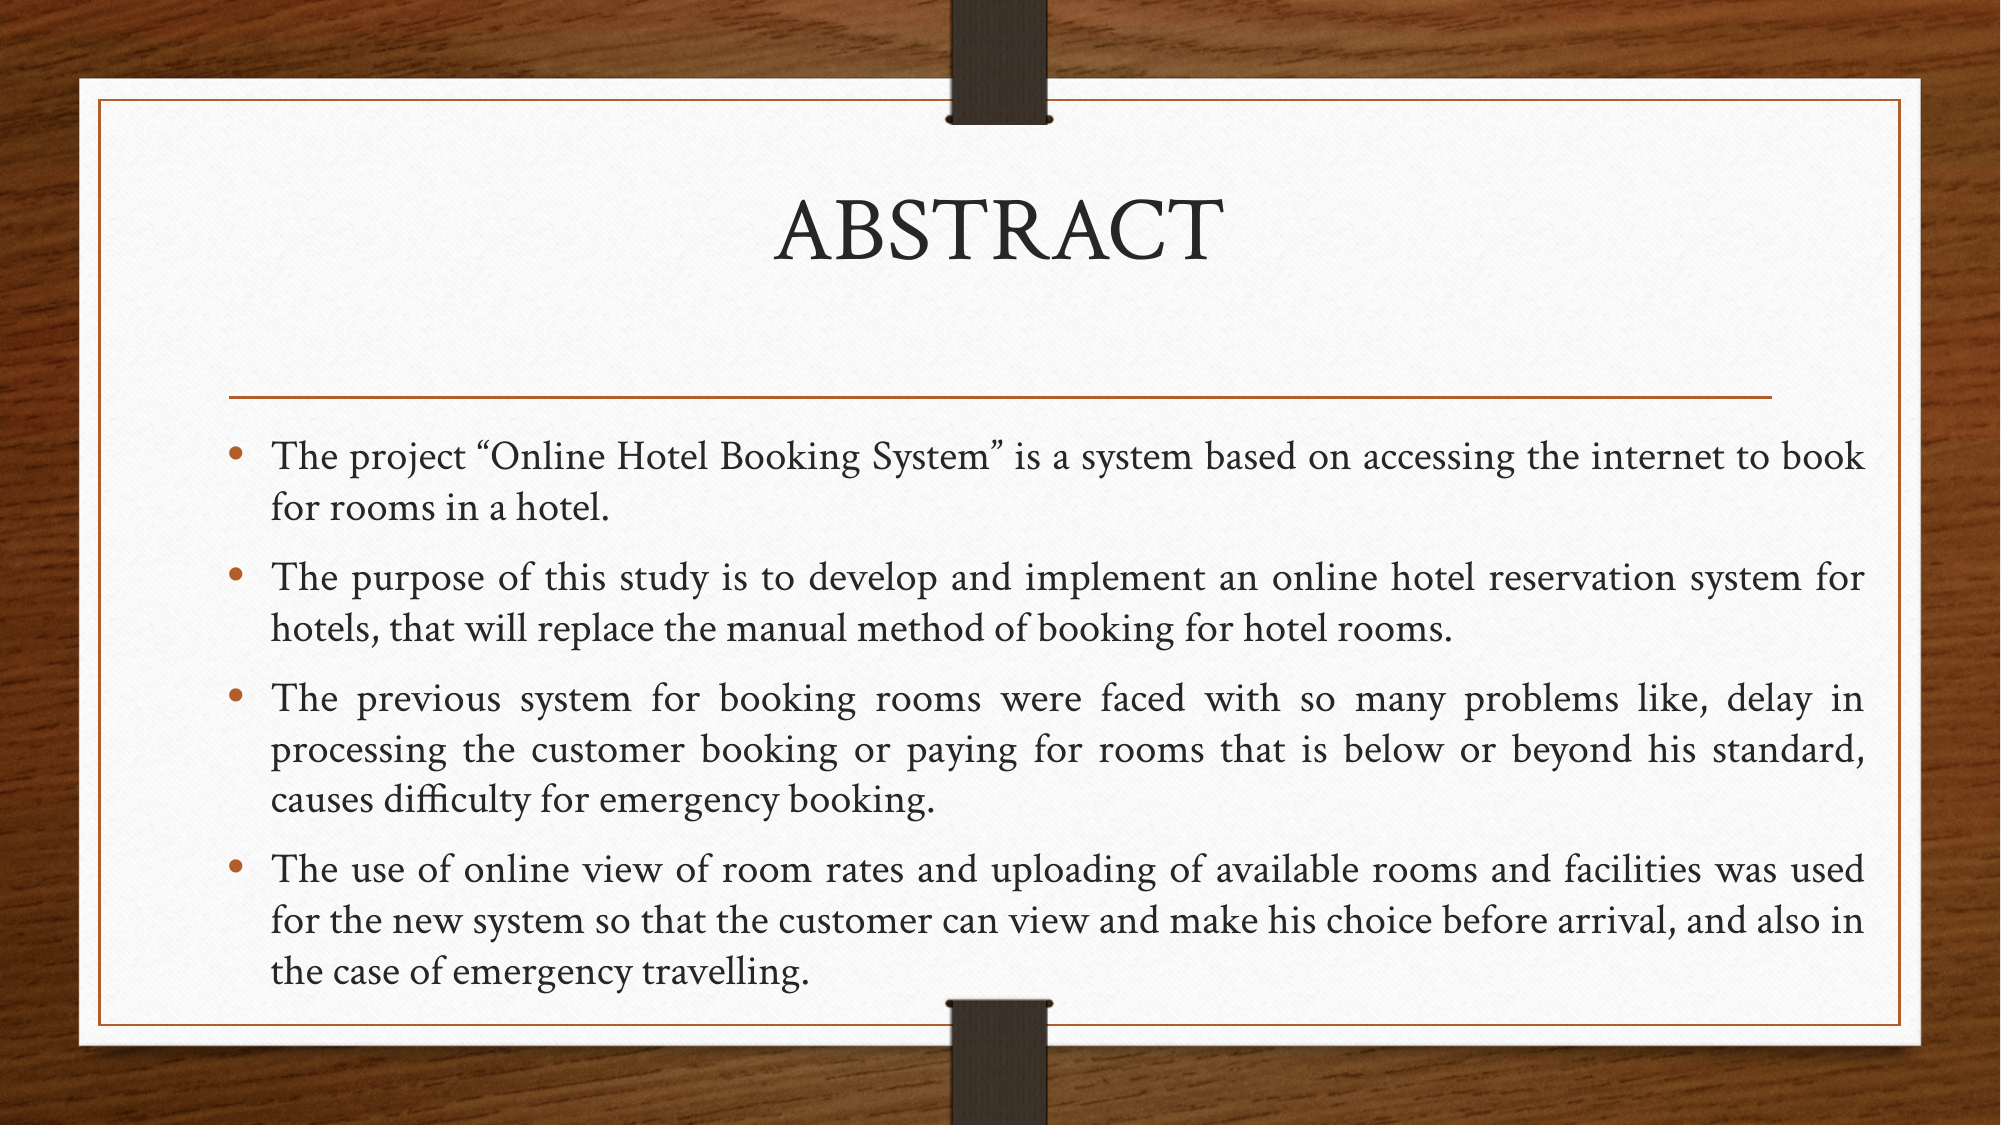

# ABSTRACT
The project “Online Hotel Booking System” is a system based on accessing the internet to book for rooms in a hotel.
The purpose of this study is to develop and implement an online hotel reservation system for hotels, that will replace the manual method of booking for hotel rooms.
The previous system for booking rooms were faced with so many problems like, delay in processing the customer booking or paying for rooms that is below or beyond his standard, causes difficulty for emergency booking.
The use of online view of room rates and uploading of available rooms and facilities was used for the new system so that the customer can view and make his choice before arrival, and also in the case of emergency travelling.